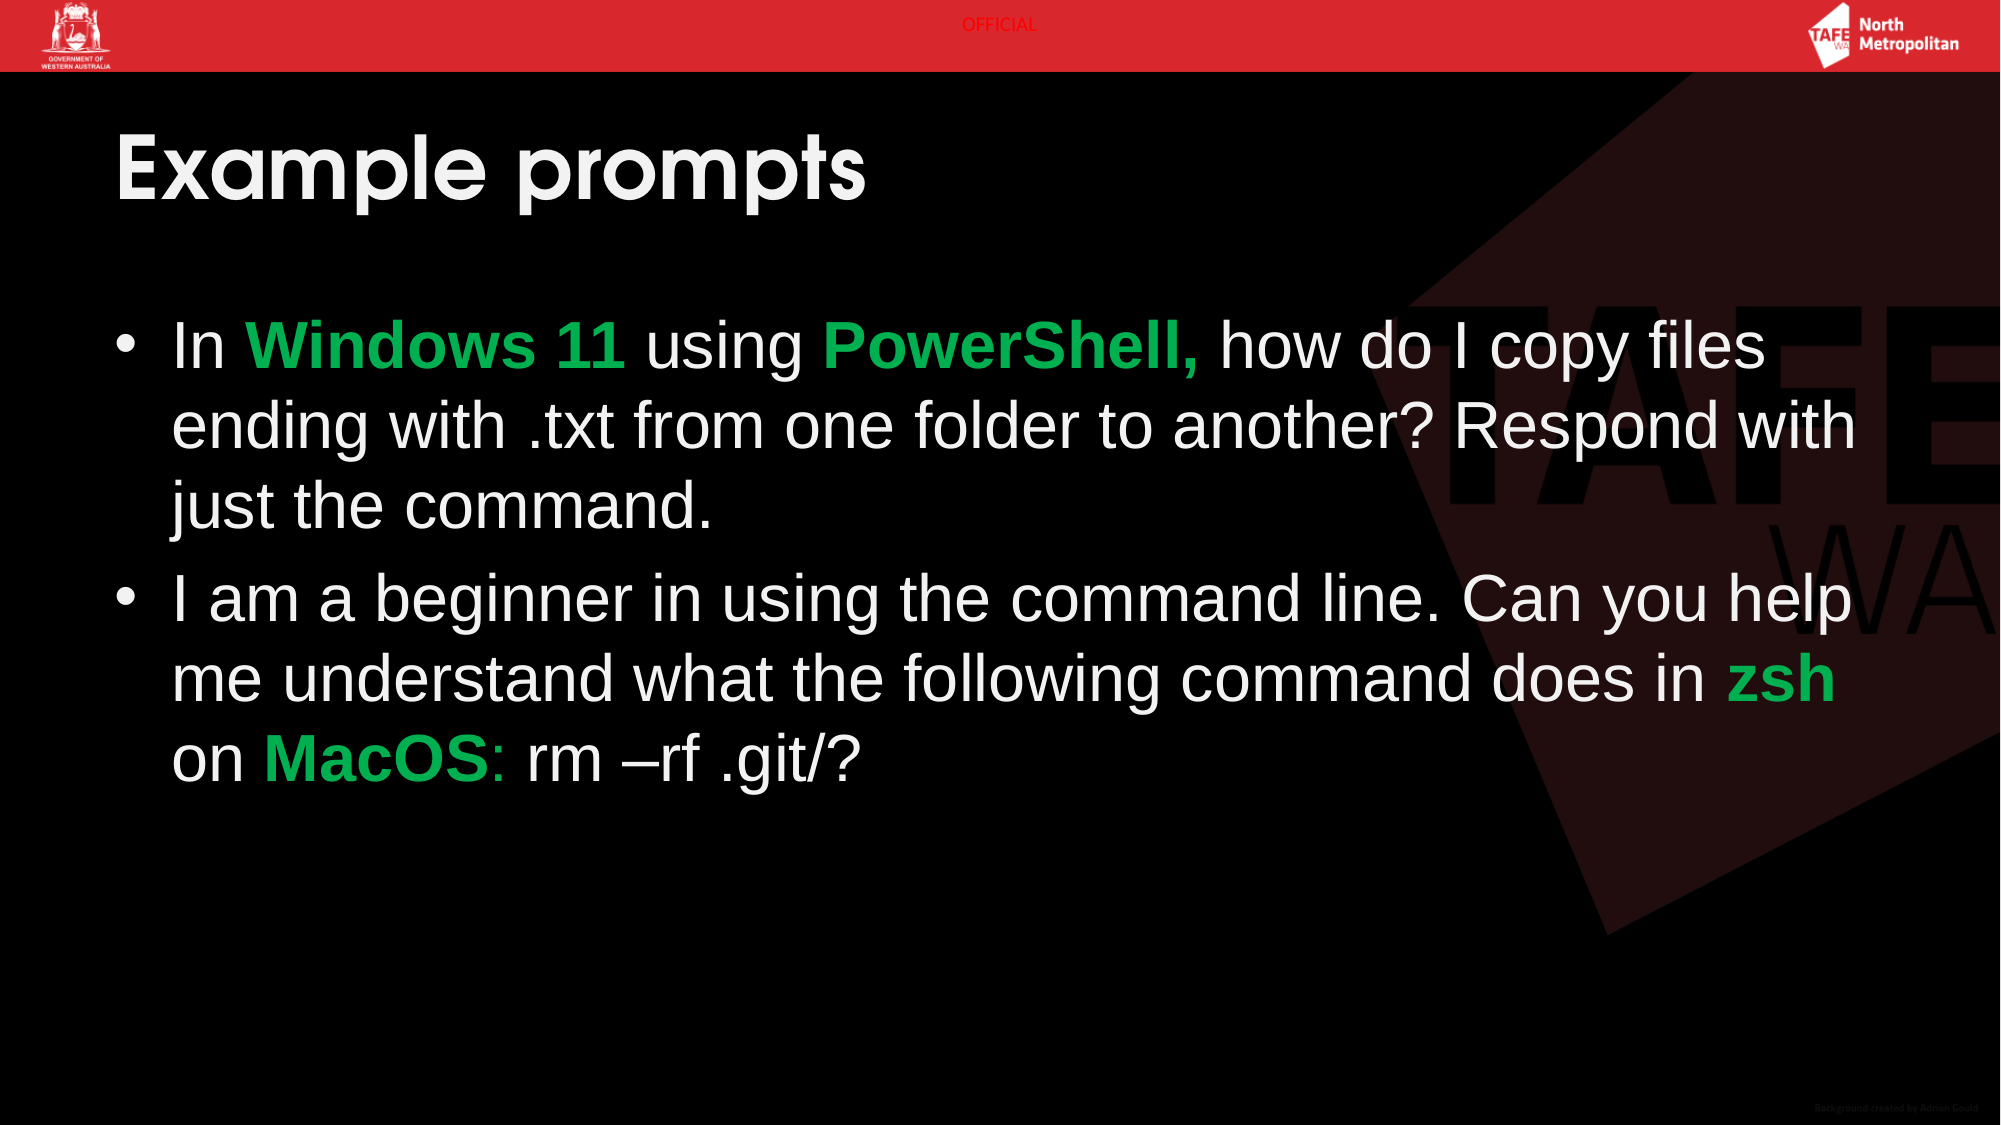

# Example prompts
In Windows 11 using PowerShell, how do I copy files ending with .txt from one folder to another? Respond with just the command.
I am a beginner in using the command line. Can you help me understand what the following command does in zsh on MacOS: rm –rf .git/?